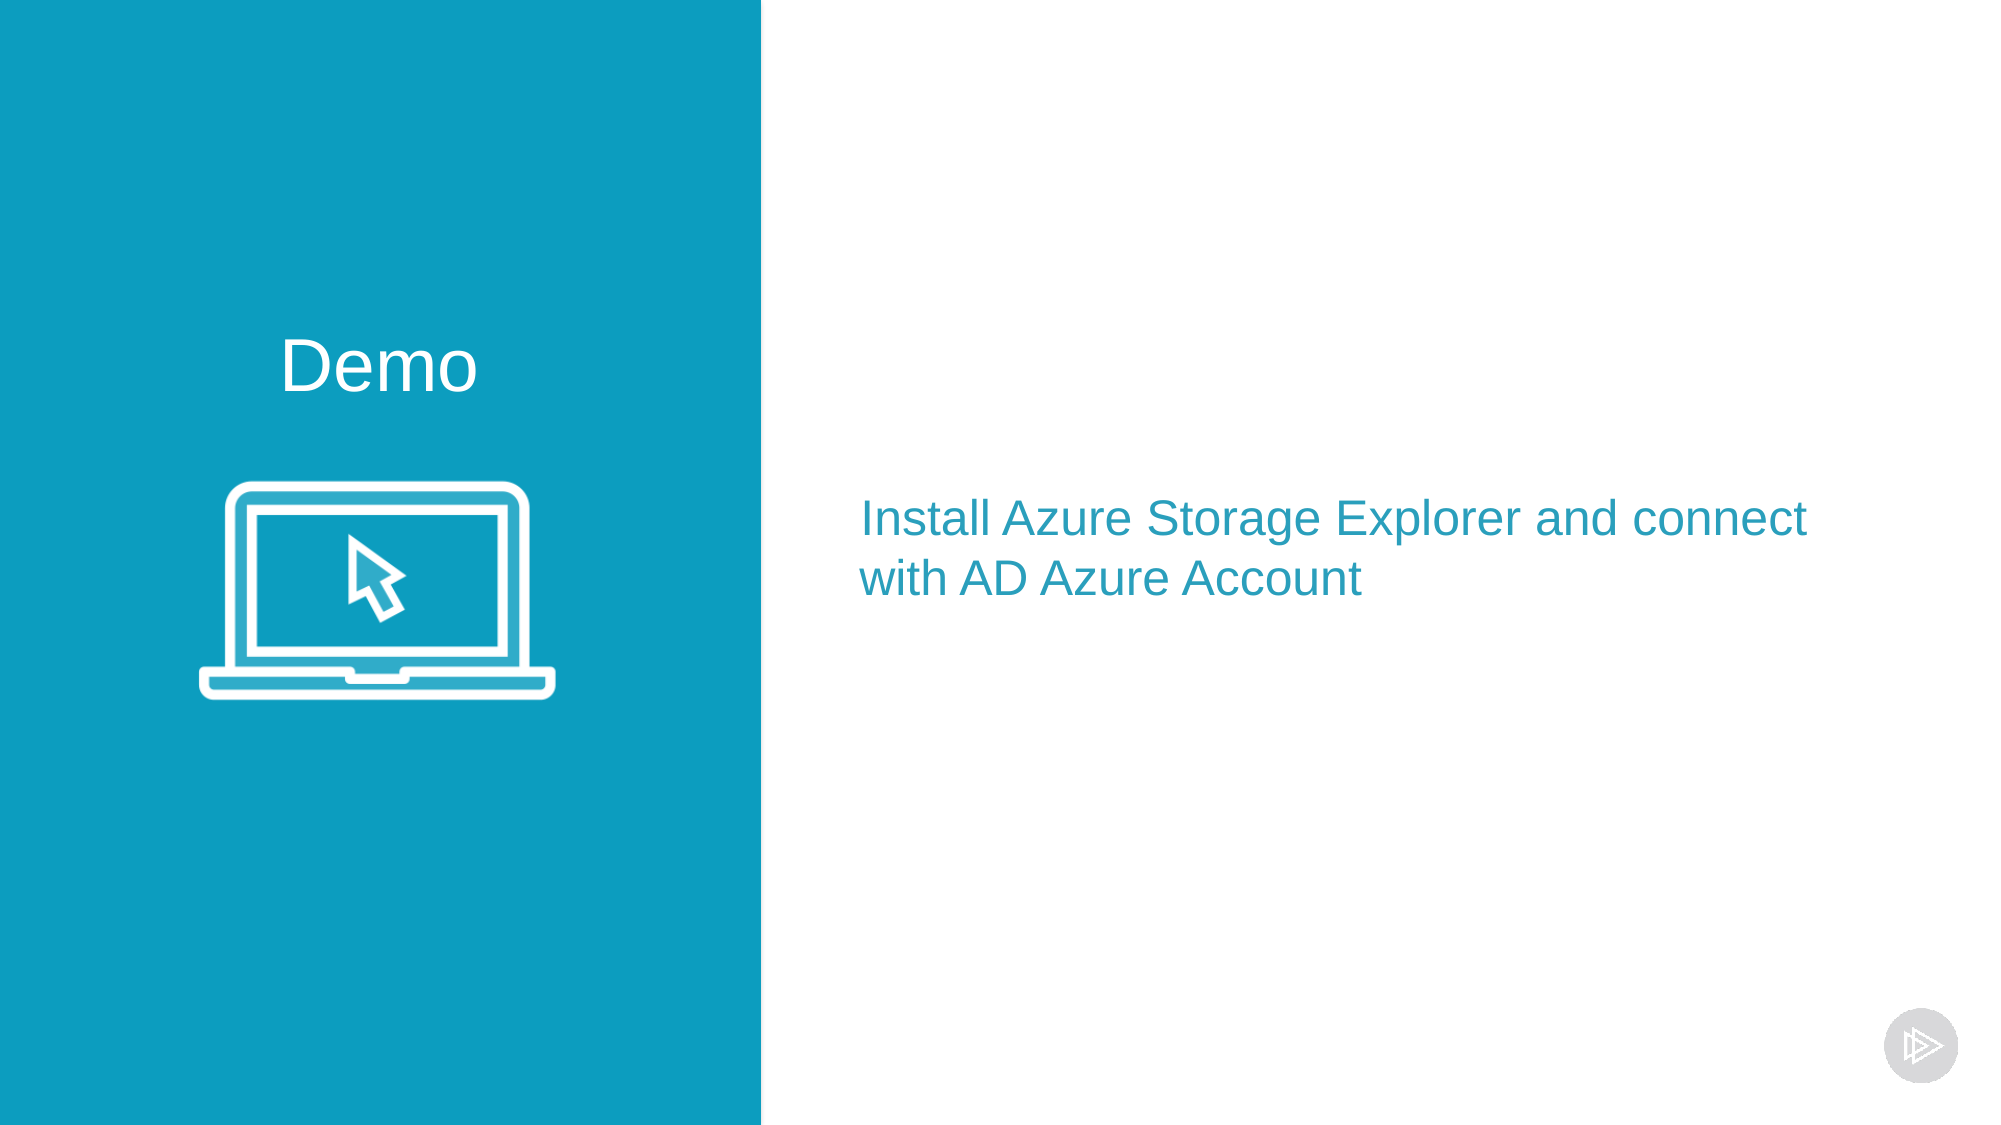

Install Azure Storage Explorer and connect with AD Azure Account